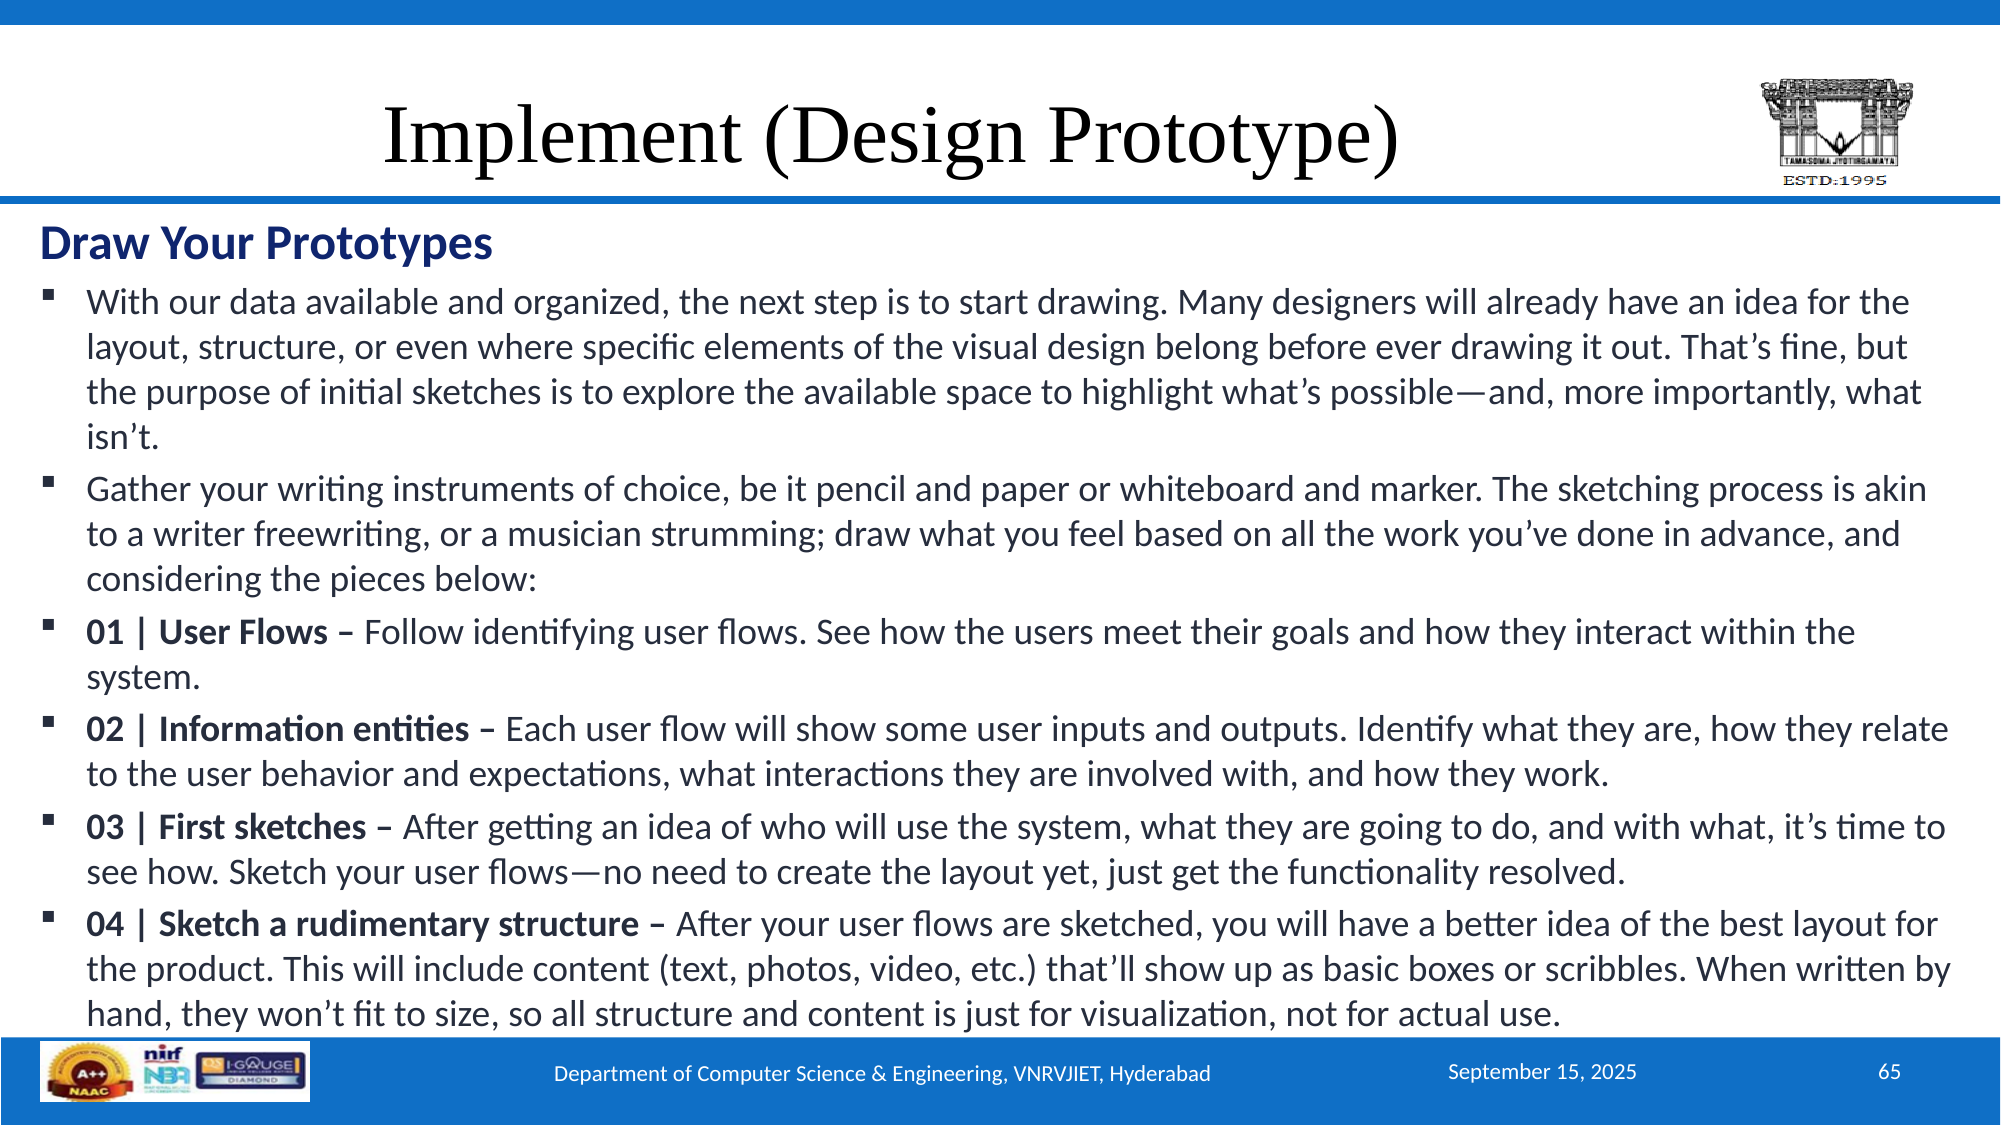

# Implement (Design Prototype)
Draw Your Prototypes
With our data available and organized, the next step is to start drawing. Many designers will already have an idea for the layout, structure, or even where specific elements of the visual design belong before ever drawing it out. That’s fine, but the purpose of initial sketches is to explore the available space to highlight what’s possible—and, more importantly, what isn’t.
Gather your writing instruments of choice, be it pencil and paper or whiteboard and marker. The sketching process is akin to a writer freewriting, or a musician strumming; draw what you feel based on all the work you’ve done in advance, and considering the pieces below:
01 | User Flows – Follow identifying user flows. See how the users meet their goals and how they interact within the system.
02 | Information entities – Each user flow will show some user inputs and outputs. Identify what they are, how they relate to the user behavior and expectations, what interactions they are involved with, and how they work.
03 | First sketches – After getting an idea of who will use the system, what they are going to do, and with what, it’s time to see how. Sketch your user flows—no need to create the layout yet, just get the functionality resolved.
04 | Sketch a rudimentary structure – After your user flows are sketched, you will have a better idea of the best layout for the product. This will include content (text, photos, video, etc.) that’ll show up as basic boxes or scribbles. When written by hand, they won’t fit to size, so all structure and content is just for visualization, not for actual use.
September 15, 2025
65
Department of Computer Science & Engineering, VNRVJIET, Hyderabad